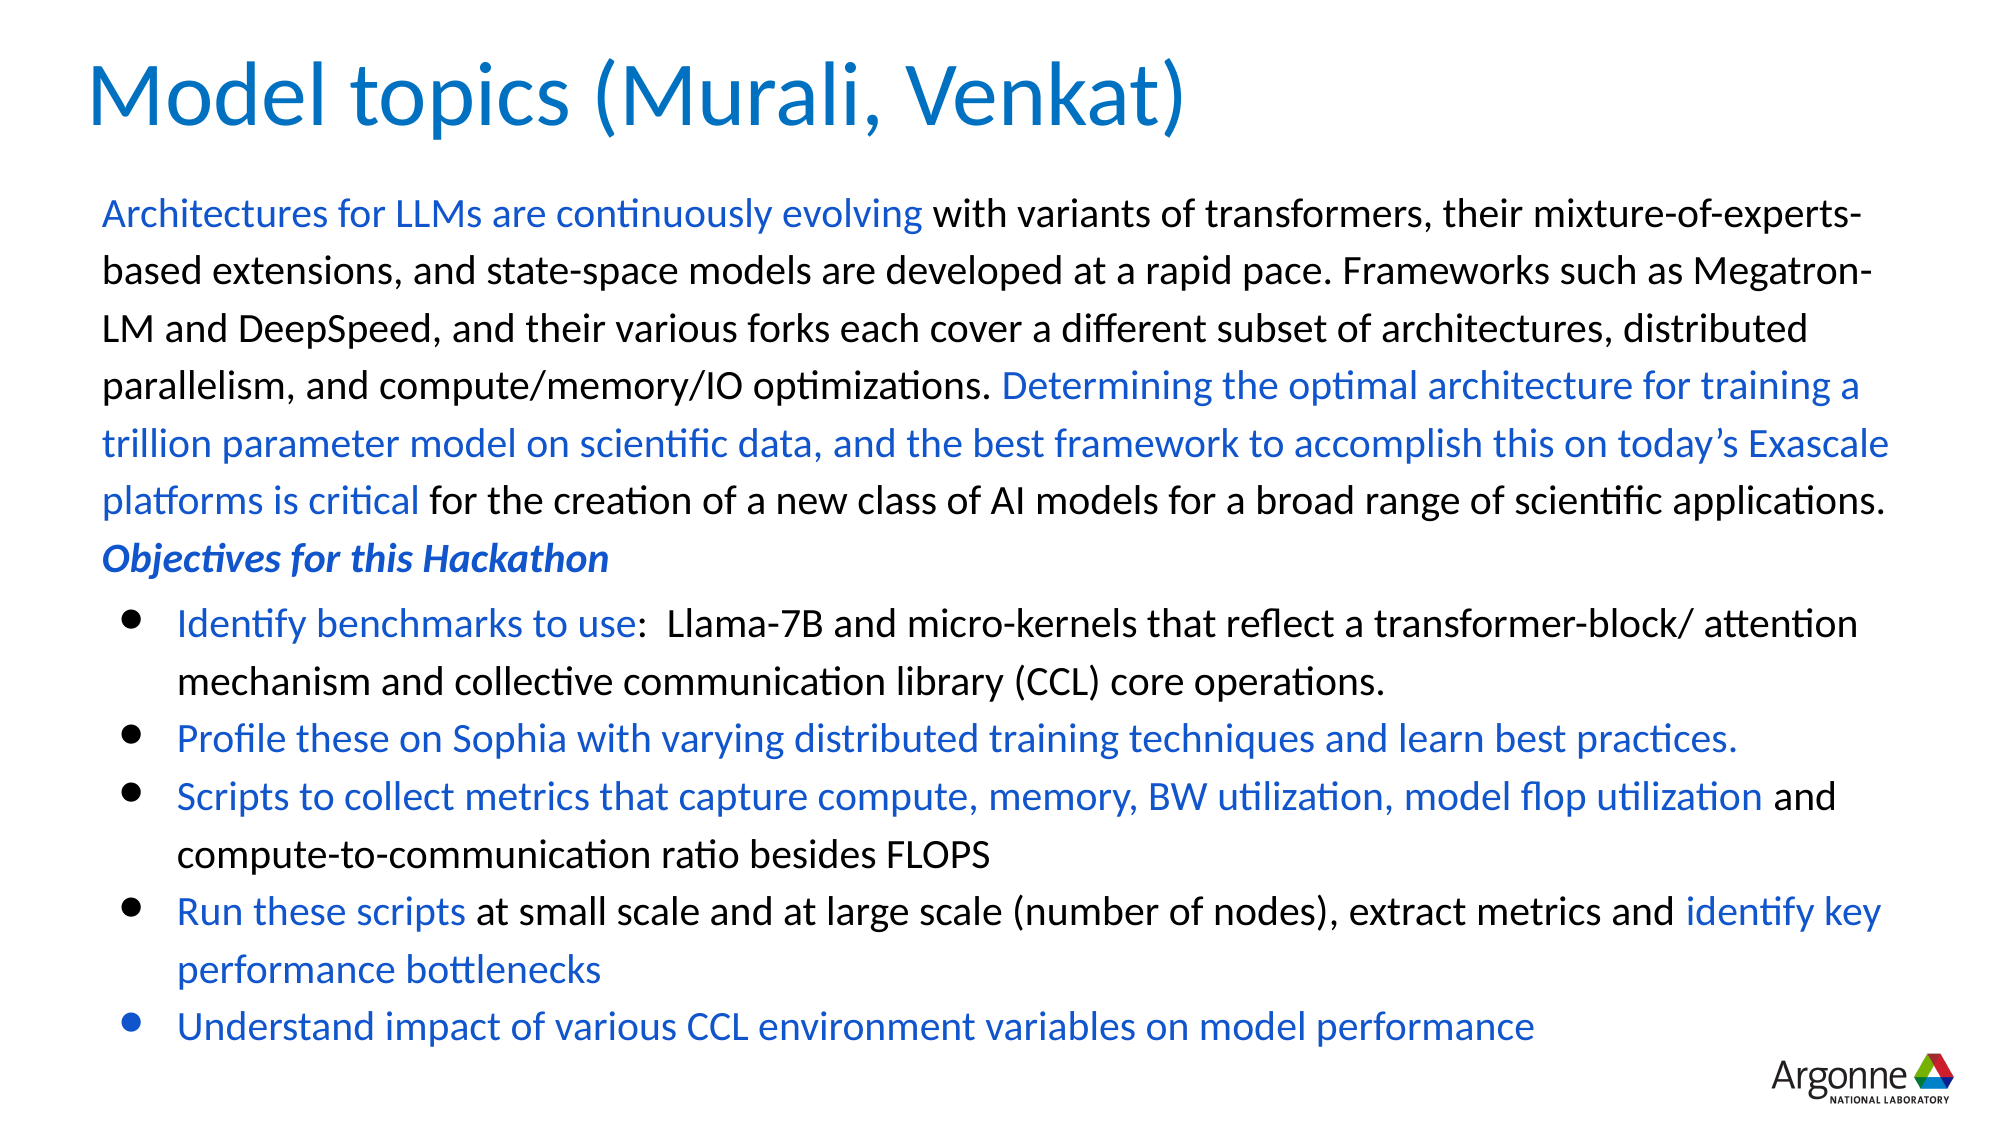

# Model topics (Murali, Venkat)
Architectures for LLMs are continuously evolving with variants of transformers, their mixture-of-experts-based extensions, and state-space models are developed at a rapid pace. Frameworks such as Megatron-LM and DeepSpeed, and their various forks each cover a different subset of architectures, distributed parallelism, and compute/memory/IO optimizations. Determining the optimal architecture for training a trillion parameter model on scientific data, and the best framework to accomplish this on today’s Exascale platforms is critical for the creation of a new class of AI models for a broad range of scientific applications.
Objectives for this Hackathon
Identify benchmarks to use:  Llama-7B and micro-kernels that reflect a transformer-block/ attention mechanism and collective communication library (CCL) core operations.
Profile these on Sophia with varying distributed training techniques and learn best practices.
Scripts to collect metrics that capture compute, memory, BW utilization, model flop utilization and compute-to-communication ratio besides FLOPS
Run these scripts at small scale and at large scale (number of nodes), extract metrics and identify key performance bottlenecks
Understand impact of various CCL environment variables on model performance